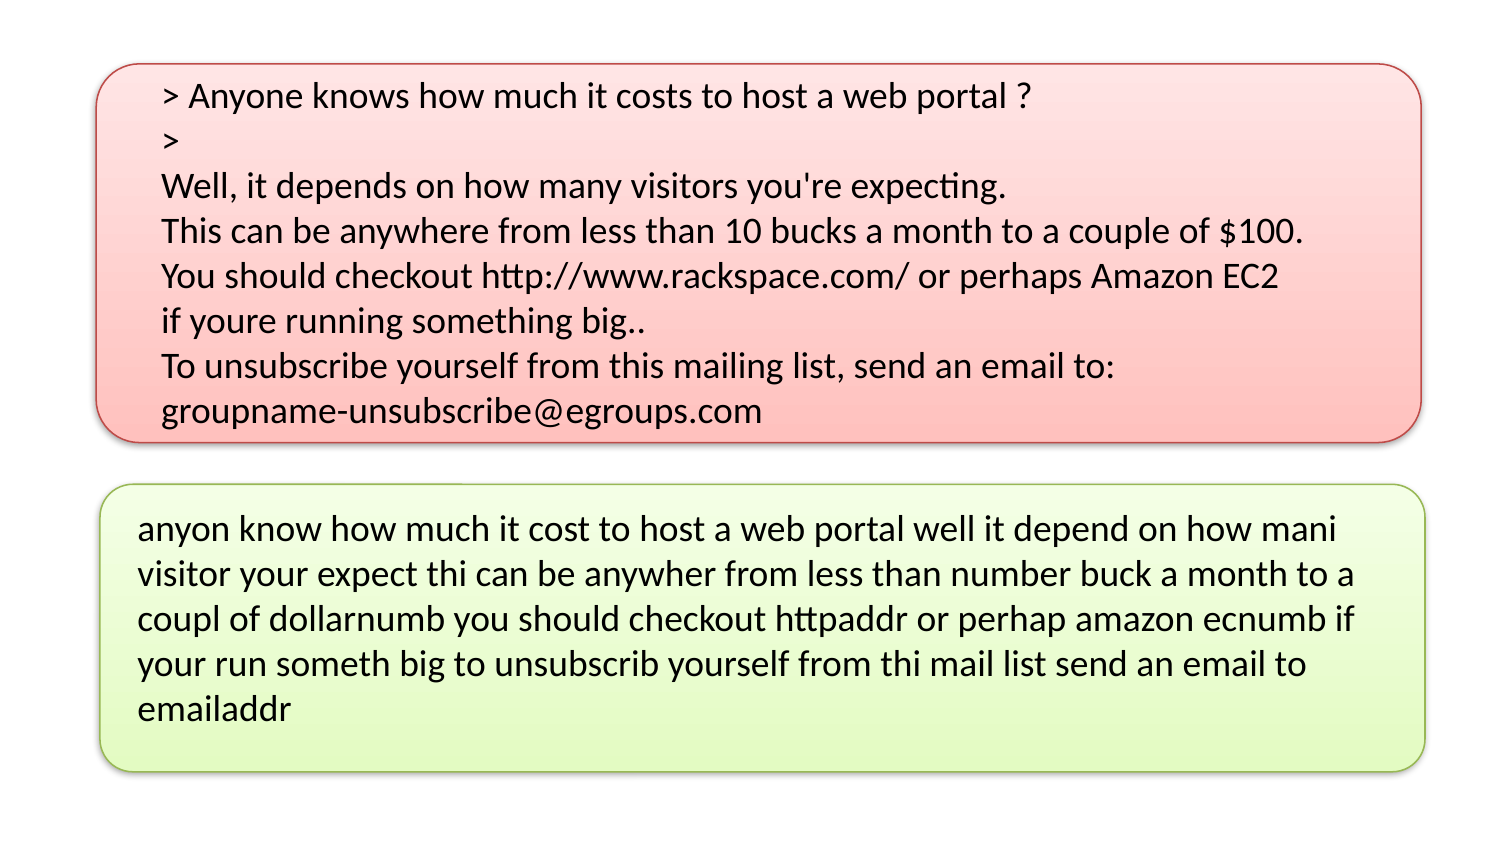

> Anyone knows how much it costs to host a web portal ?
>
Well, it depends on how many visitors you're expecting.
This can be anywhere from less than 10 bucks a month to a couple of $100.
You should checkout http://www.rackspace.com/ or perhaps Amazon EC2
if youre running something big..
To unsubscribe yourself from this mailing list, send an email to:
groupname-unsubscribe@egroups.com

anyon know how much it cost to host a web portal well it depend on how mani visitor your expect thi can be anywher from less than number buck a month to a coupl of dollarnumb you should checkout httpaddr or perhap amazon ecnumb if your run someth big to unsubscrib yourself from thi mail list send an email to emailaddr